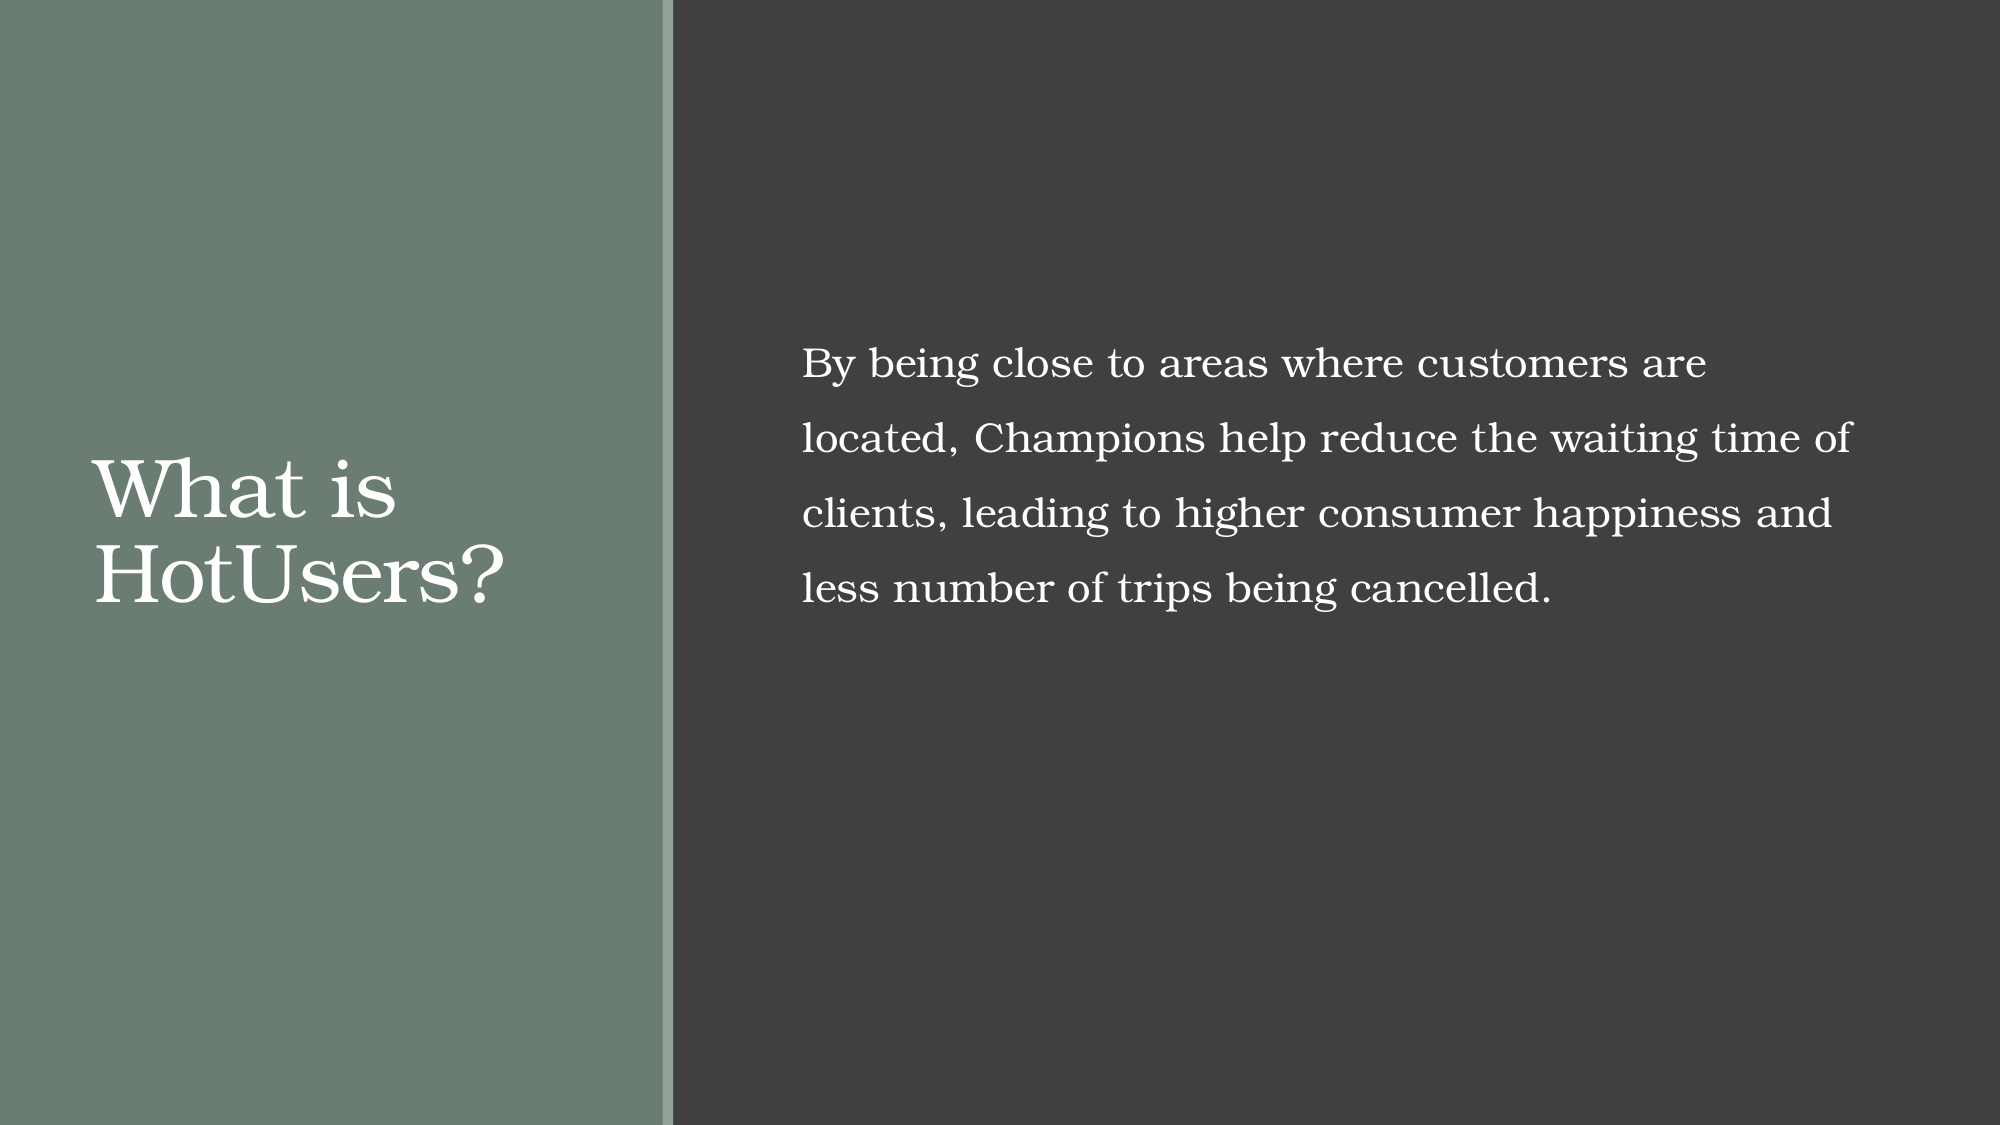

By being close to areas where customers are located, Champions help reduce the waiting time of clients, leading to higher consumer happiness and less number of trips being cancelled.

# What is HotUsers?